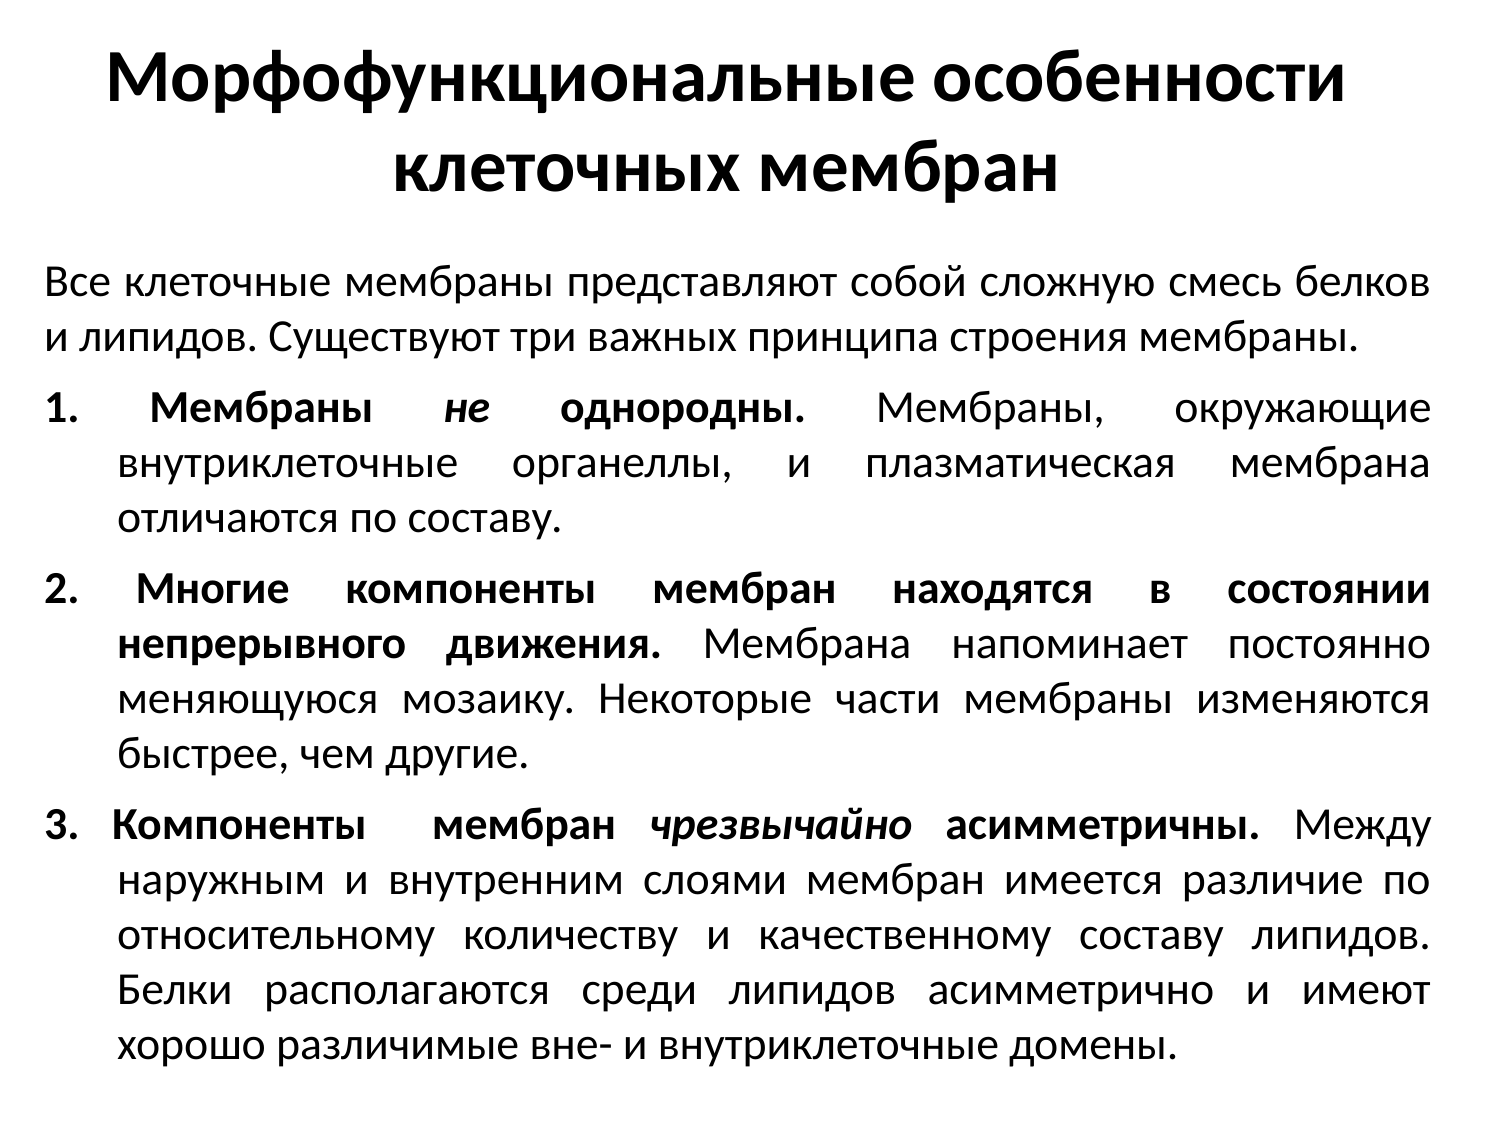

Морфофункциональные особенности  клеточных мембран
Все клеточные мембраны представляют собой сложную смесь белков и липидов. Существуют три важных принципа строения мембраны.
1. Мембраны не однородны. Мембраны, окружающие внутриклеточные органеллы, и плазматическая мембрана отличаются по составу.
2. Многие компоненты мембран находятся в состоянии непрерывного движения. Мембрана напоминает постоянно меняющуюся мозаику. Некоторые части мембраны изменяются быстрее, чем другие.
3. Компоненты  мембран чрезвычайно асимметричны. Между наружным и внутренним слоями мембран имеется различие по относительному количеству и качественному составу липидов. Белки располагаются среди липидов асимметрично и имеют хорошо различимые вне- и внутриклеточные домены.